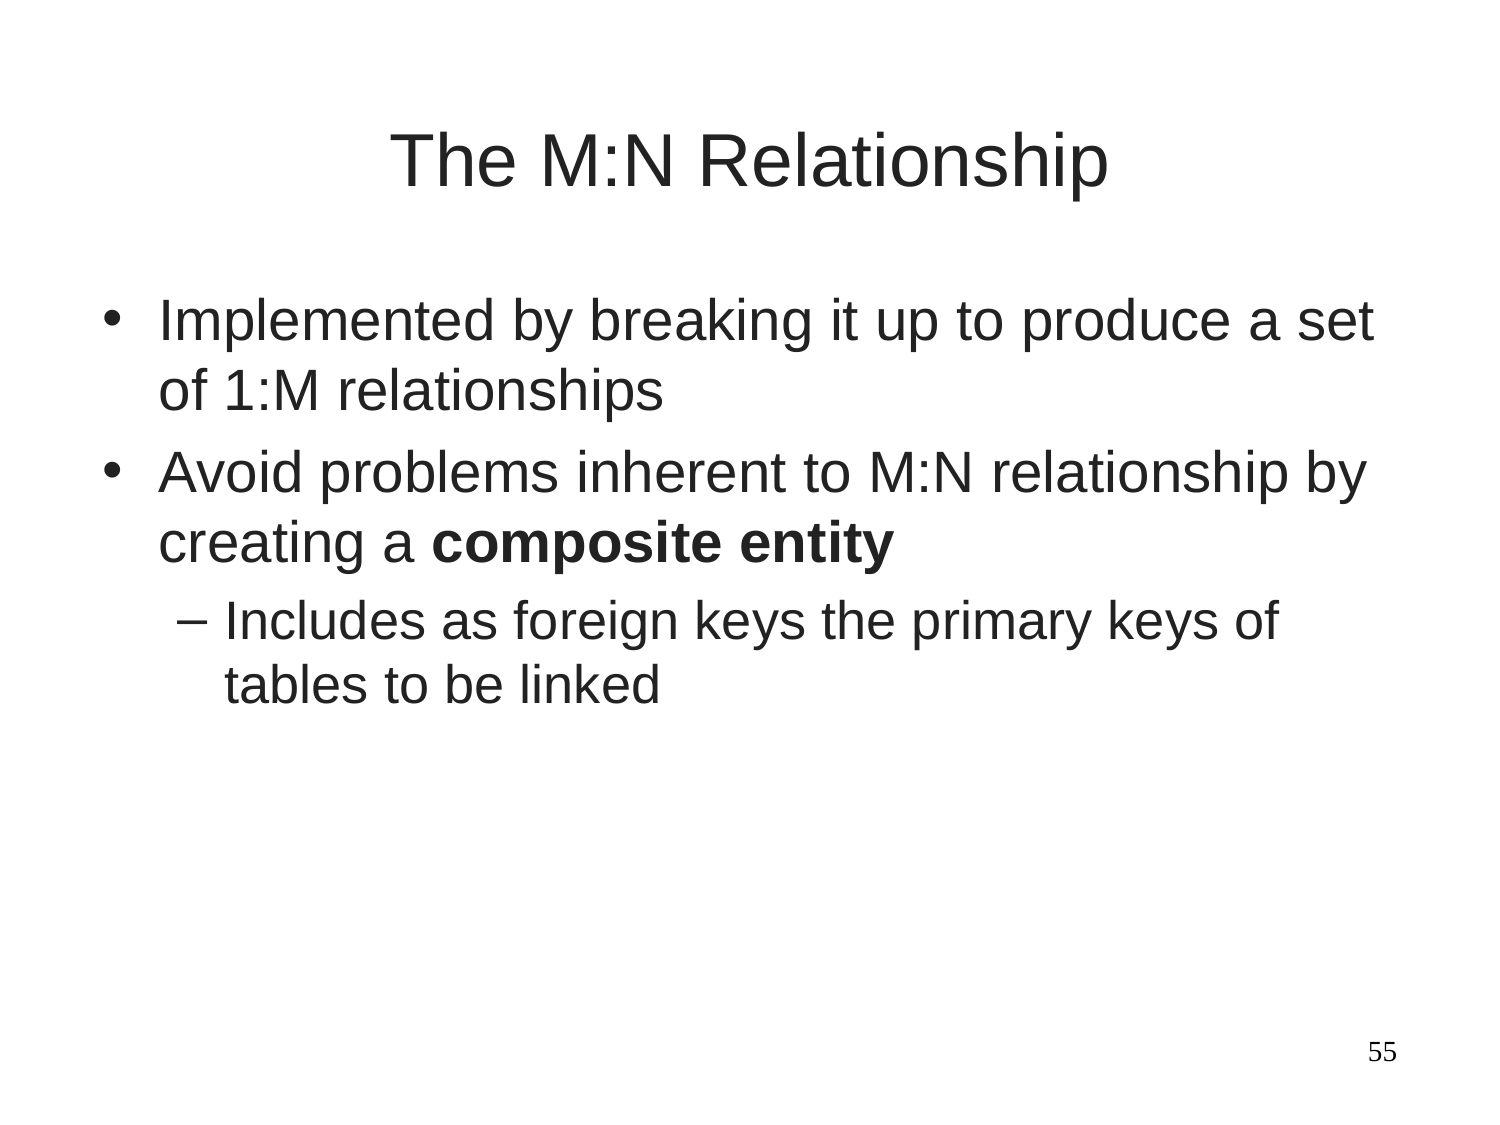

# The M:N Relationship
Implemented by breaking it up to produce a set of 1:M relationships
Avoid problems inherent to M:N relationship by creating a composite entity
Includes as foreign keys the primary keys of tables to be linked
55